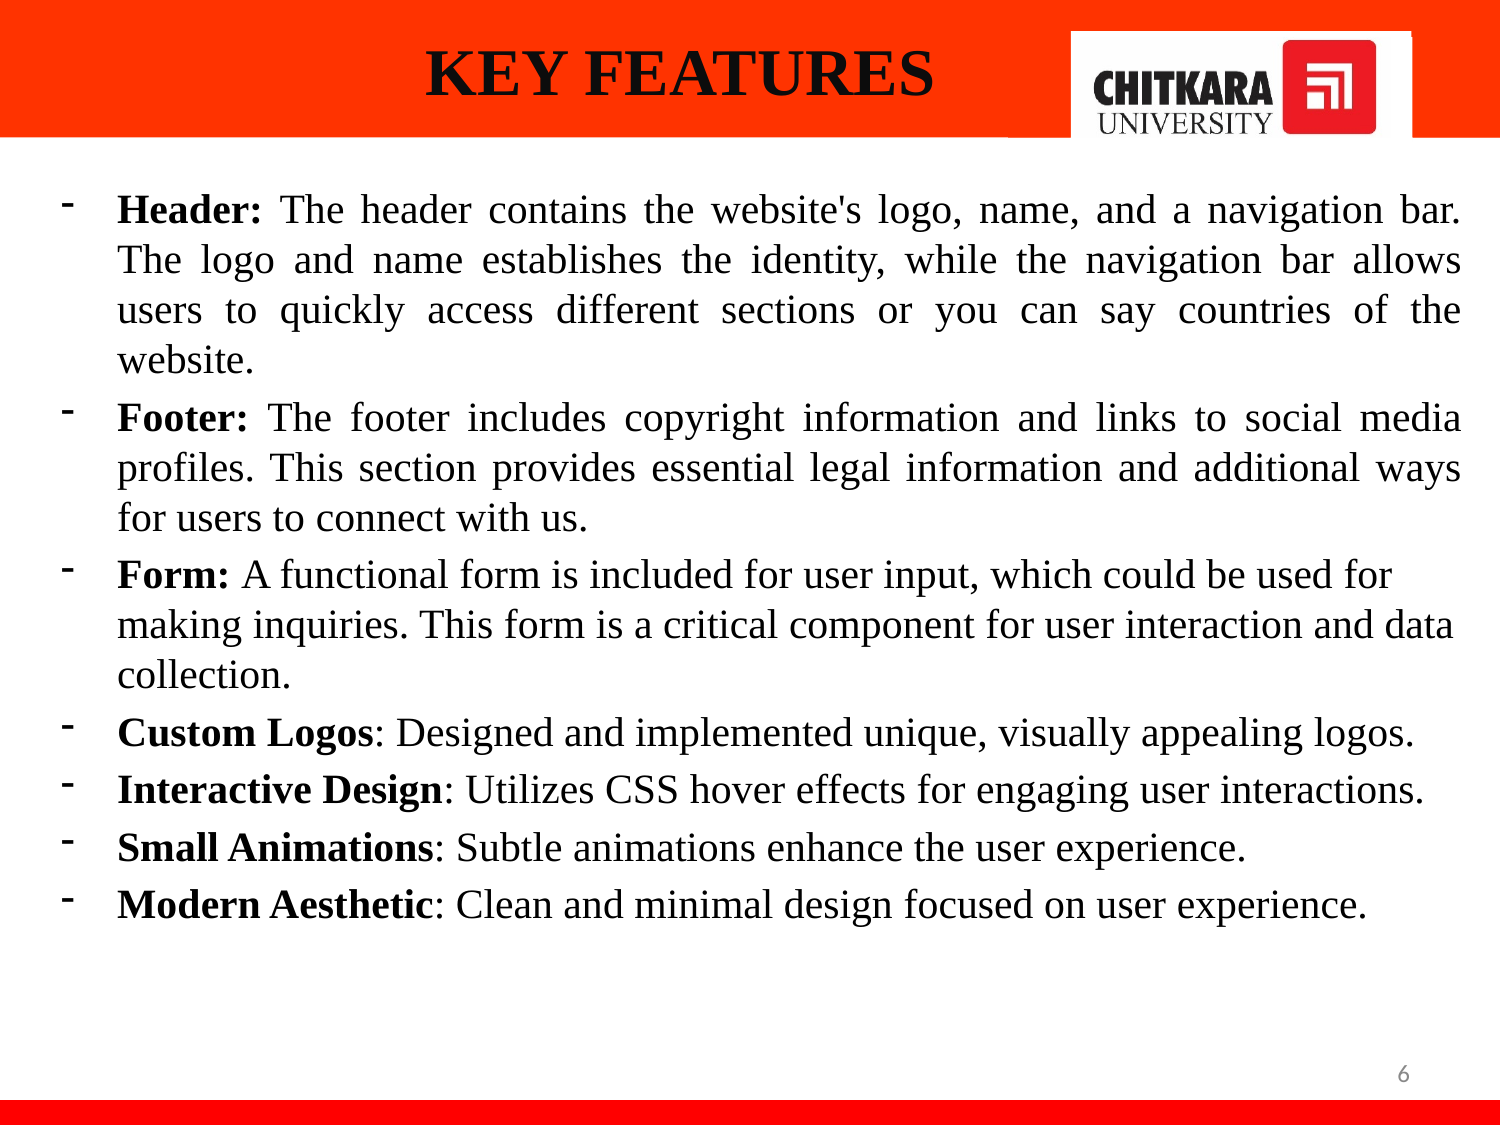

# KEY FEATURES
Header: The header contains the website's logo, name, and a navigation bar. The logo and name establishes the identity, while the navigation bar allows users to quickly access different sections or you can say countries of the website.
Footer: The footer includes copyright information and links to social media profiles. This section provides essential legal information and additional ways for users to connect with us.
Form: A functional form is included for user input, which could be used for making inquiries. This form is a critical component for user interaction and data collection.
Custom Logos: Designed and implemented unique, visually appealing logos.
Interactive Design: Utilizes CSS hover effects for engaging user interactions.
Small Animations: Subtle animations enhance the user experience.
Modern Aesthetic: Clean and minimal design focused on user experience.
6